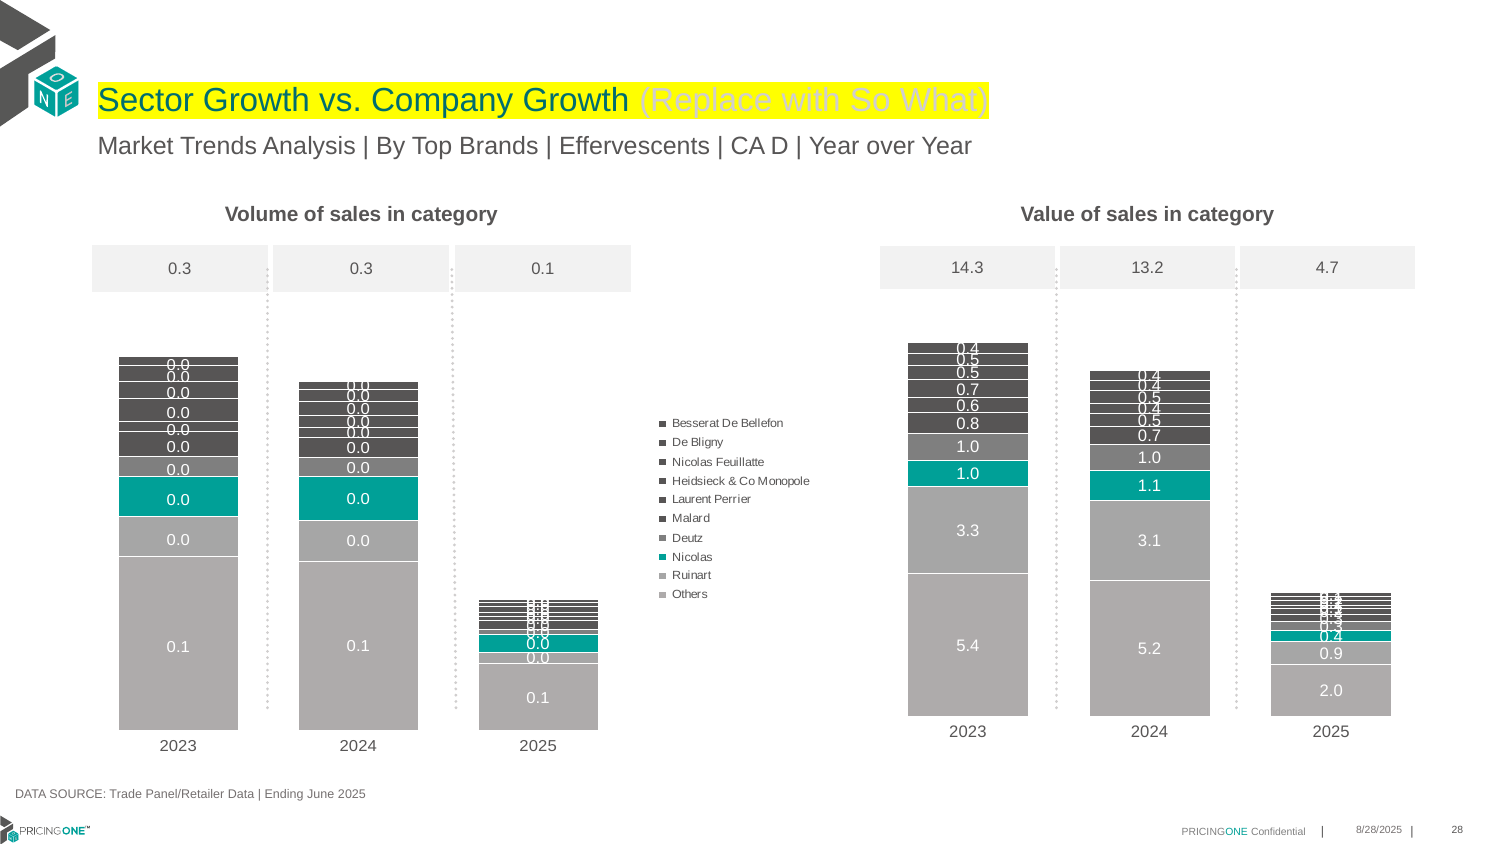

# Sector Growth vs. Company Growth (Replace with So What)
Market Trends Analysis | By Top Brands | Effervescents | CA D | Year over Year
| Value of sales in category |  |  |
| --- | --- | --- |
| 14.3 | 13.2 | 4.7 |
| Volume of sales in category |  |  |
| --- | --- | --- |
| 0.3 | 0.3 | 0.1 |

### Chart

| Category | Others | Ruinart | Nicolas | Deutz | Malard | Laurent Perrier | Heidsieck & Co Monopole | Nicolas Feuillatte | De Bligny | Besserat De Bellefon |
|---|---|---|---|---|---|---|---|---|---|---|
| 2023 | 5.449518 | 3.327897 | 1.001498 | 1.037746 | 0.773906 | 0.578992 | 0.682179 | 0.534719 | 0.474857 | 0.409685 |
| 2024 | 5.168336 | 3.085284 | 1.120879 | 1.003948 | 0.680024 | 0.491305 | 0.403485 | 0.472902 | 0.396847 | 0.370237 |
| 2025 | 1.968884 | 0.872751 | 0.445953 | 0.311213 | 0.285526 | 0.216598 | 0.137264 | 0.185014 | 0.145609 | 0.148643 |

### Chart

| Category | Others | Ruinart | Nicolas | Deutz | Malard | Laurent Perrier | Heidsieck & Co Monopole | Nicolas Feuillatte | De Bligny | Besserat De Bellefon |
|---|---|---|---|---|---|---|---|---|---|---|
| 2023 | 0.140796 | 0.032089 | 0.032246 | 0.01654 | 0.019498 | 0.008742 | 0.018374 | 0.013352 | 0.012827 | 0.007331 |
| 2024 | 0.13689 | 0.032967 | 0.035025 | 0.015695 | 0.016203 | 0.007687 | 0.010091 | 0.01123 | 0.009729 | 0.006657 |
| 2025 | 0.054259 | 0.009175 | 0.013894 | 0.004585 | 0.00678 | 0.003507 | 0.003573 | 0.004305 | 0.003477 | 0.002716 |
DATA SOURCE: Trade Panel/Retailer Data | Ending June 2025

8/28/2025
28